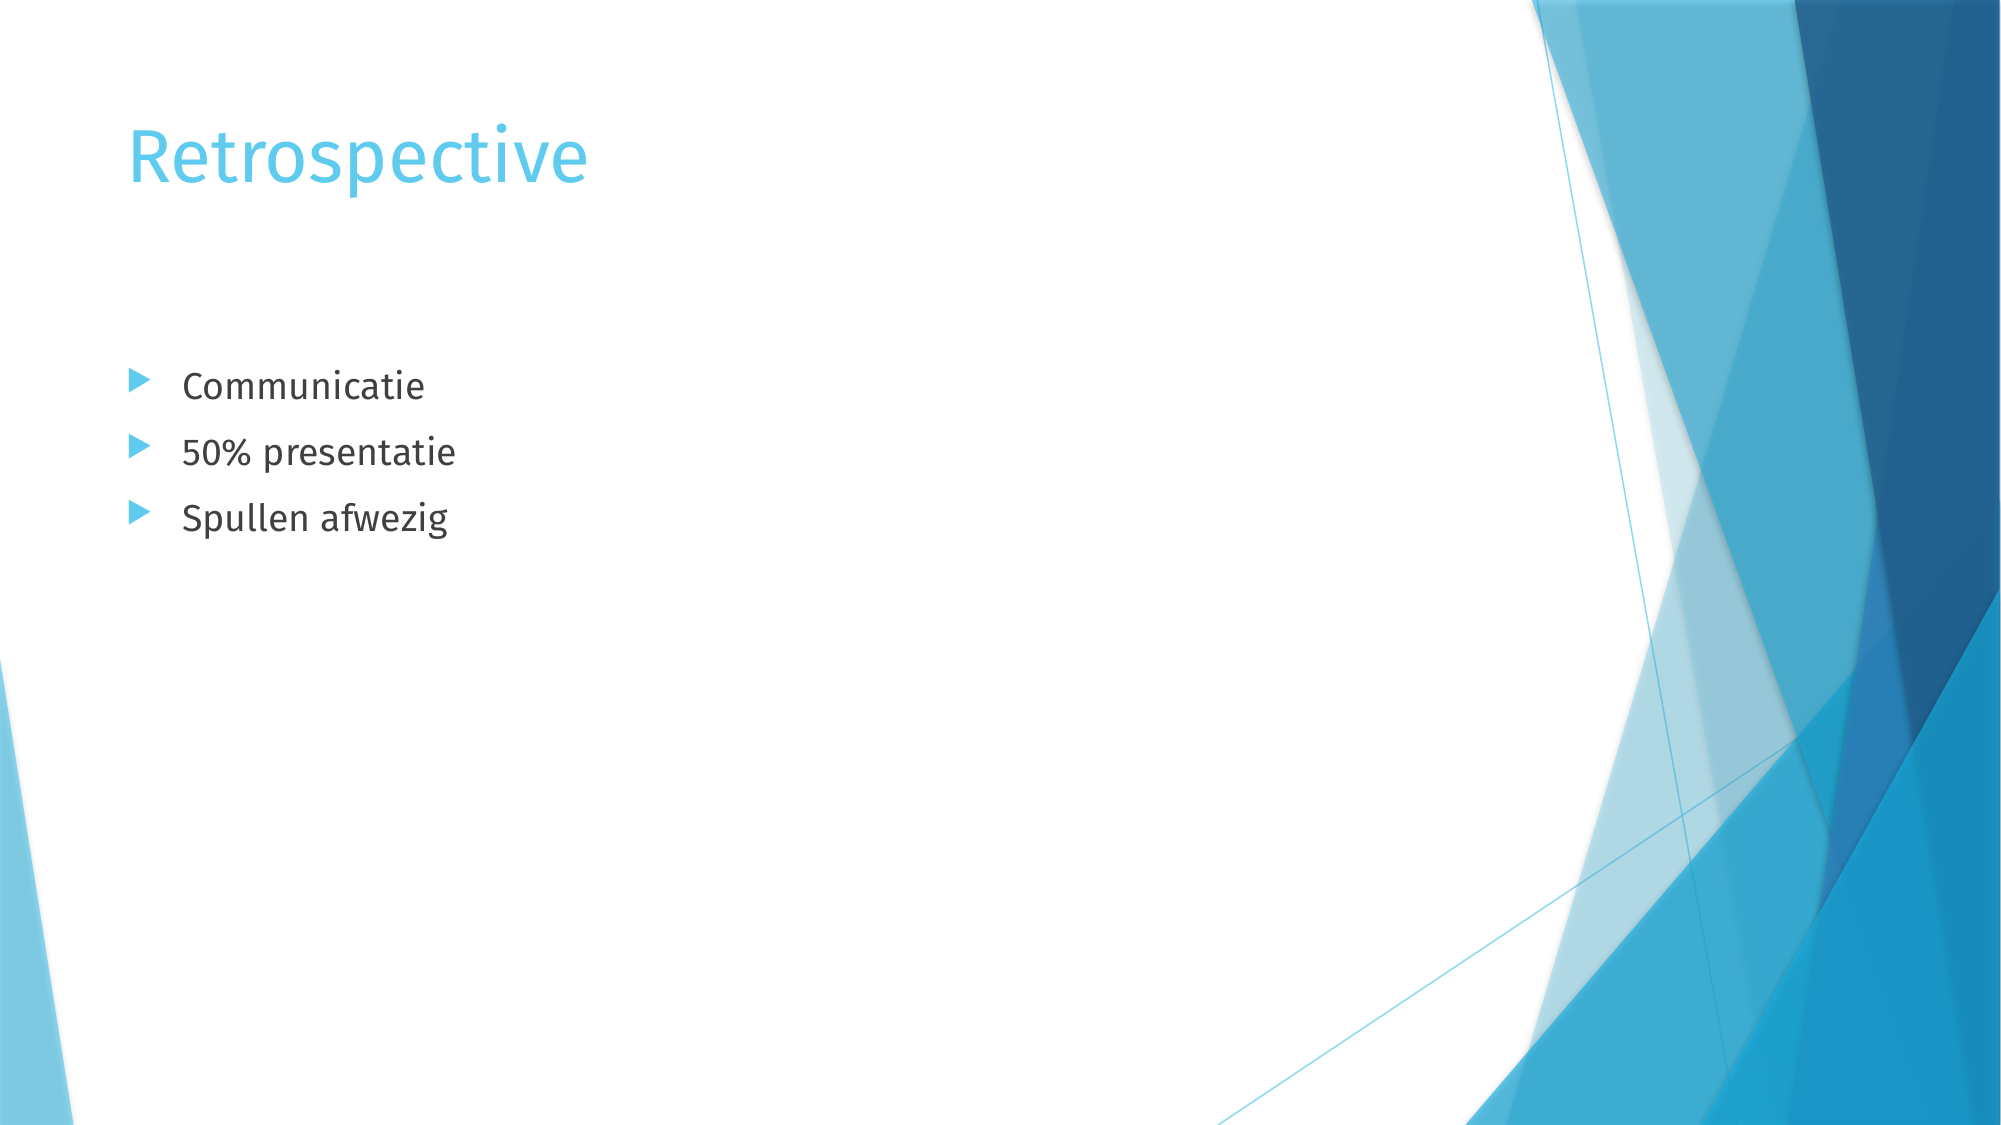

# Retrospective
Communicatie
50% presentatie
Spullen afwezig